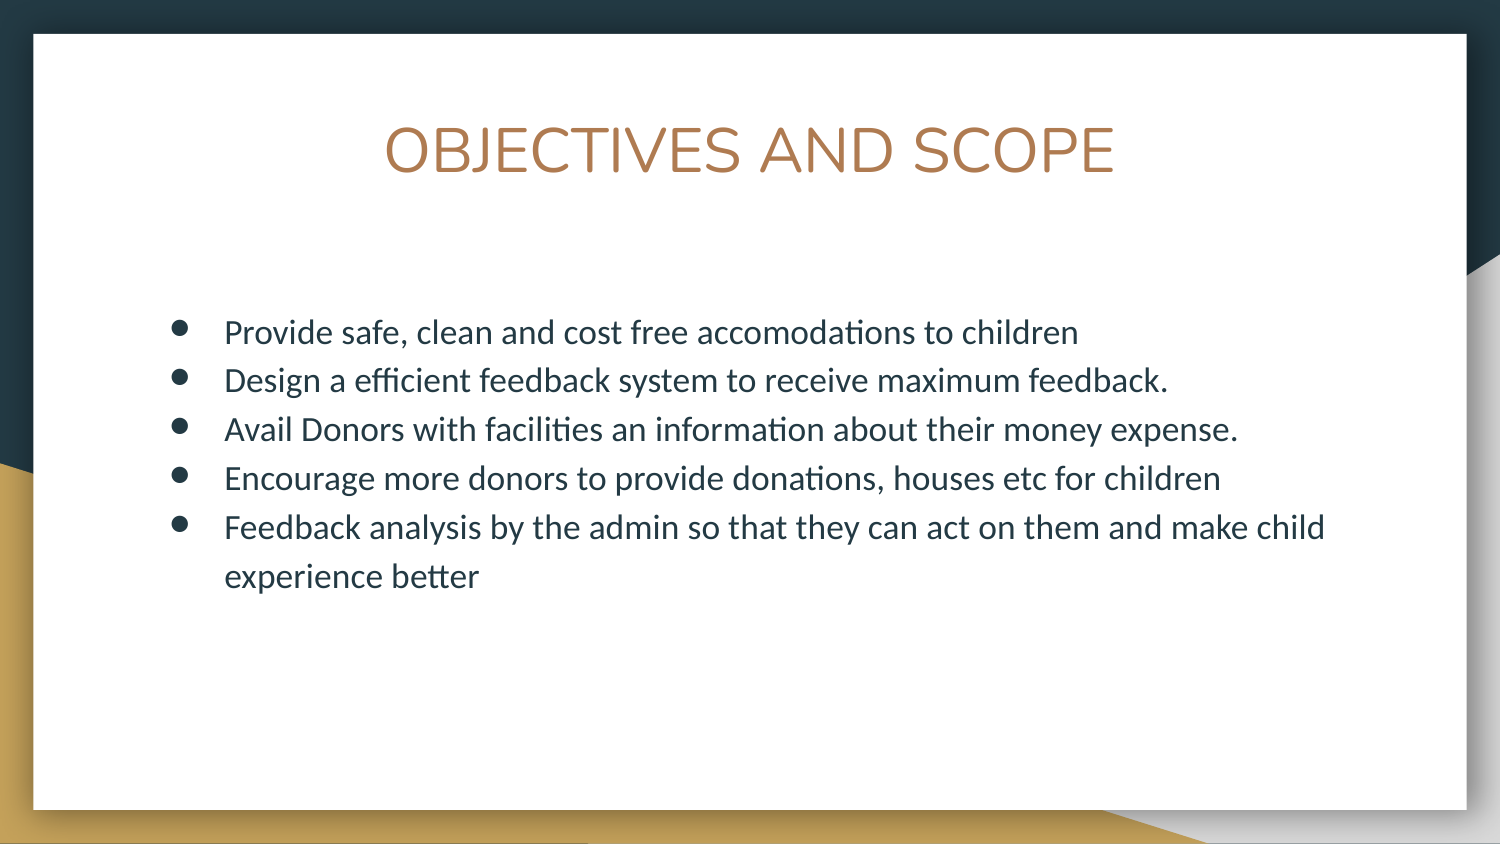

# OBJECTIVES AND SCOPE
Provide safe, clean and cost free accomodations to children
Design a efficient feedback system to receive maximum feedback.
Avail Donors with facilities an information about their money expense.
Encourage more donors to provide donations, houses etc for children
Feedback analysis by the admin so that they can act on them and make child experience better